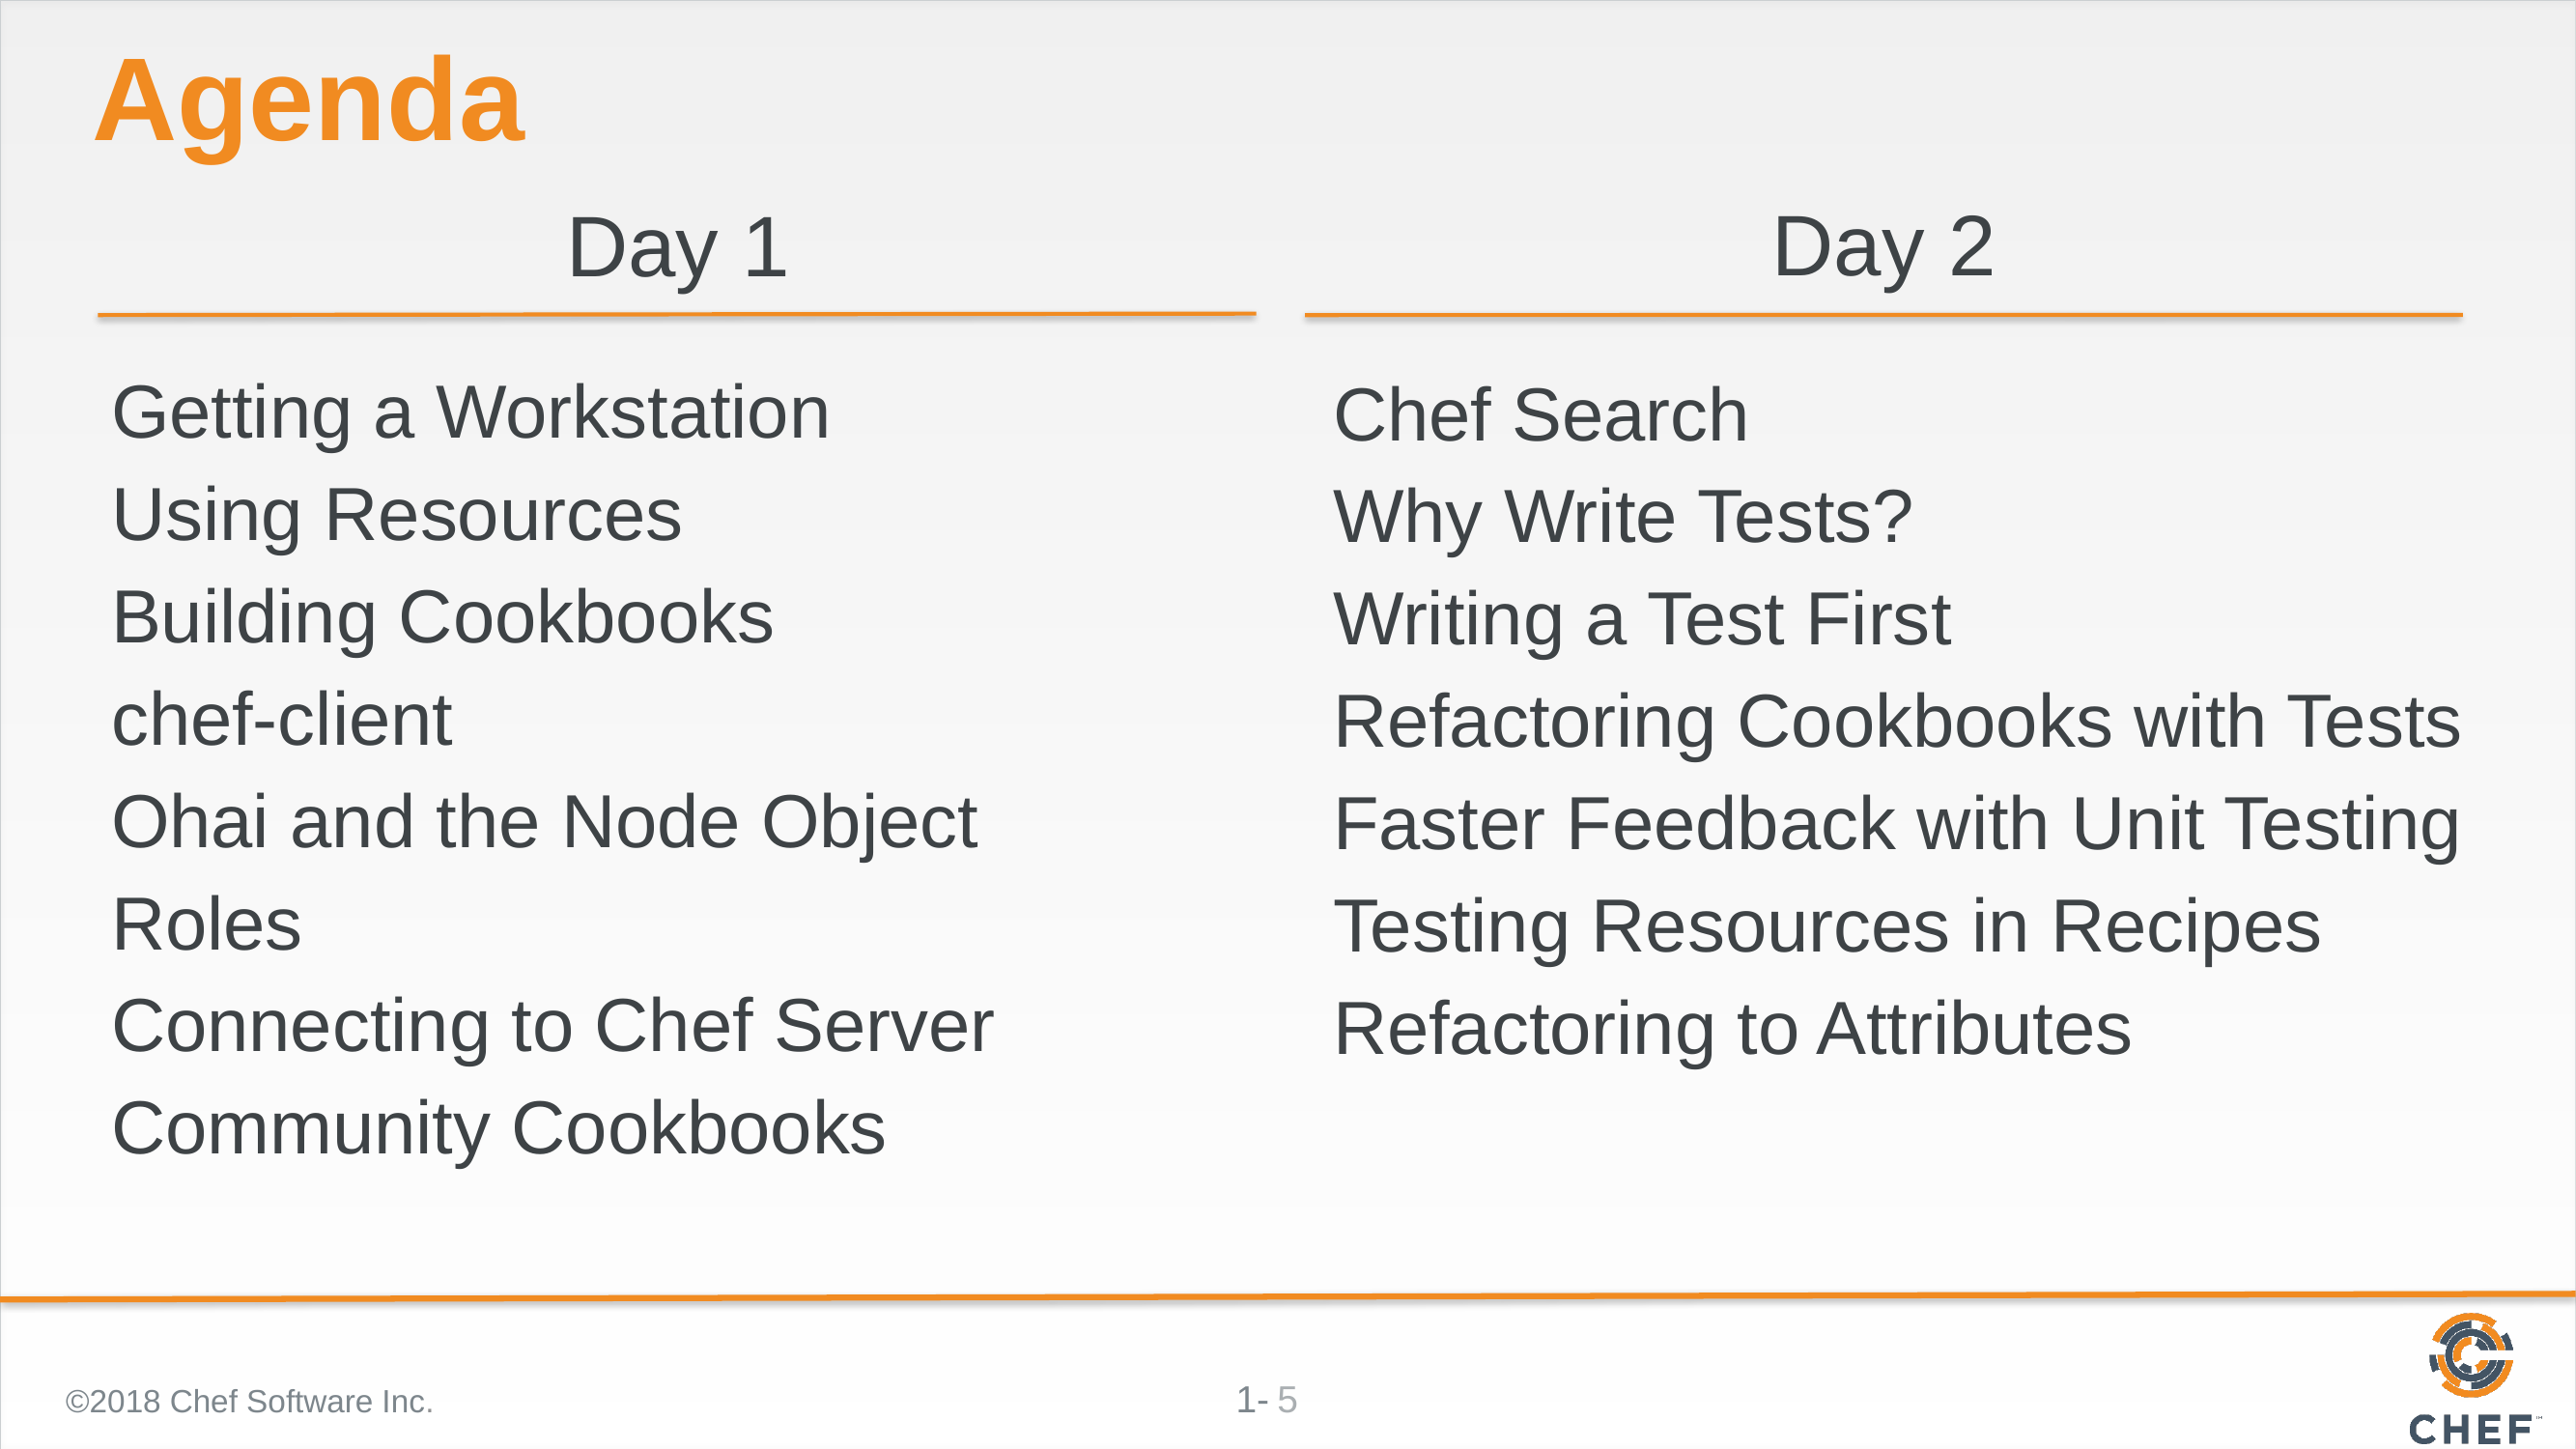

# Agenda
Day 2
Day 1
Getting a Workstation
Using Resources
Building Cookbooks
chef-client
Ohai and the Node Object
Roles
Connecting to Chef Server
Community Cookbooks

Chef Search
Why Write Tests?
Writing a Test First
Refactoring Cookbooks with Tests
Faster Feedback with Unit Testing
Testing Resources in Recipes
Refactoring to Attributes

©2018 Chef Software Inc.
5